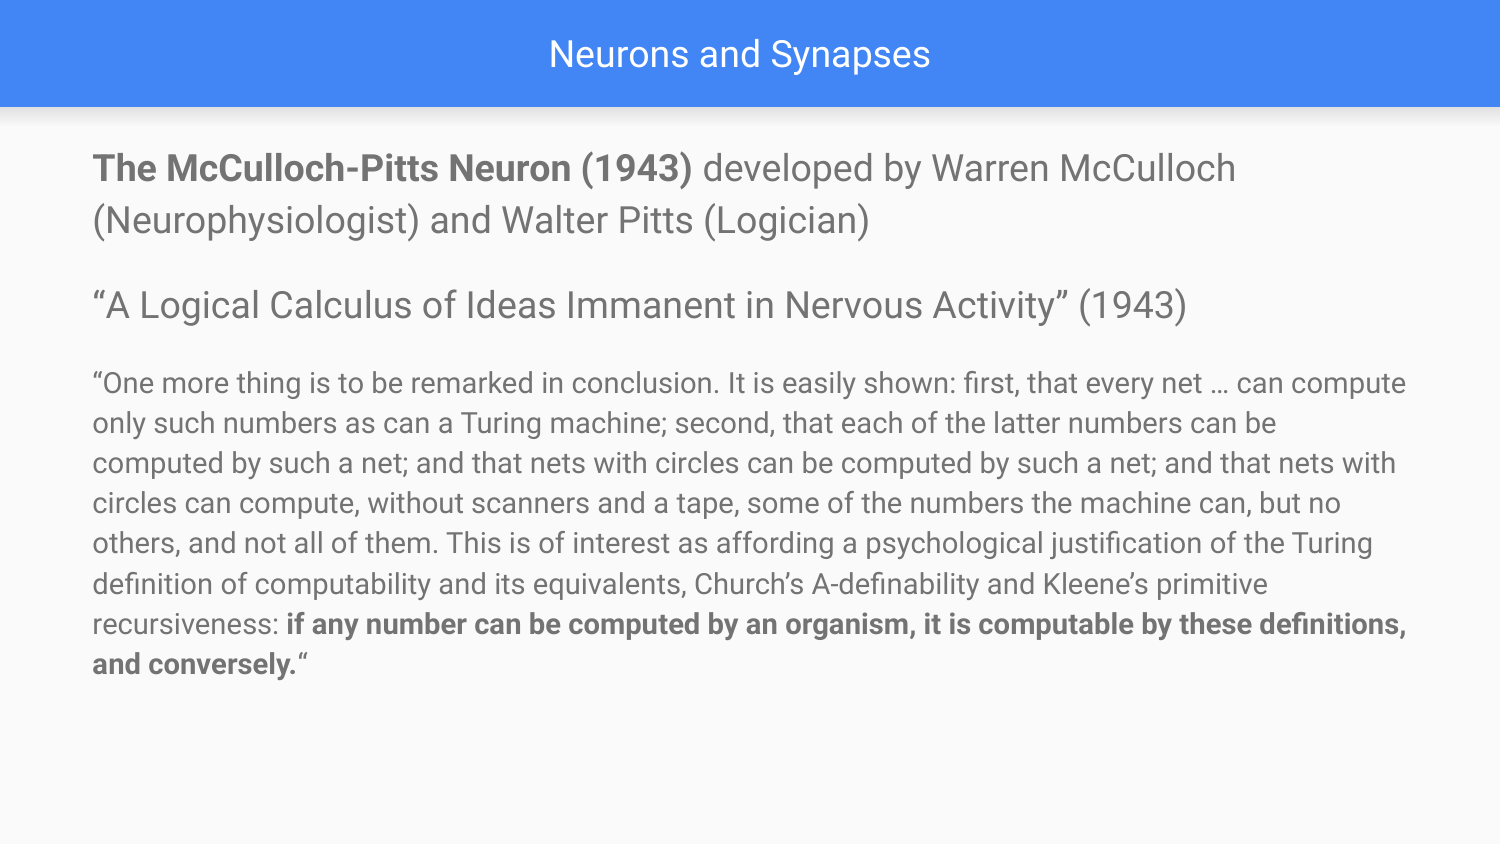

# Neurons and Synapses
The McCulloch-Pitts Neuron (1943) developed by Warren McCulloch (Neurophysiologist) and Walter Pitts (Logician)
“A Logical Calculus of Ideas Immanent in Nervous Activity” (1943)
“One more thing is to be remarked in conclusion. It is easily shown: first, that every net … can compute only such numbers as can a Turing machine; second, that each of the latter numbers can be computed by such a net; and that nets with circles can be computed by such a net; and that nets with circles can compute, without scanners and a tape, some of the numbers the machine can, but no others, and not all of them. This is of interest as affording a psychological justification of the Turing definition of computability and its equivalents, Church’s A-definability and Kleene’s primitive recursiveness: if any number can be computed by an organism, it is computable by these definitions, and conversely.“